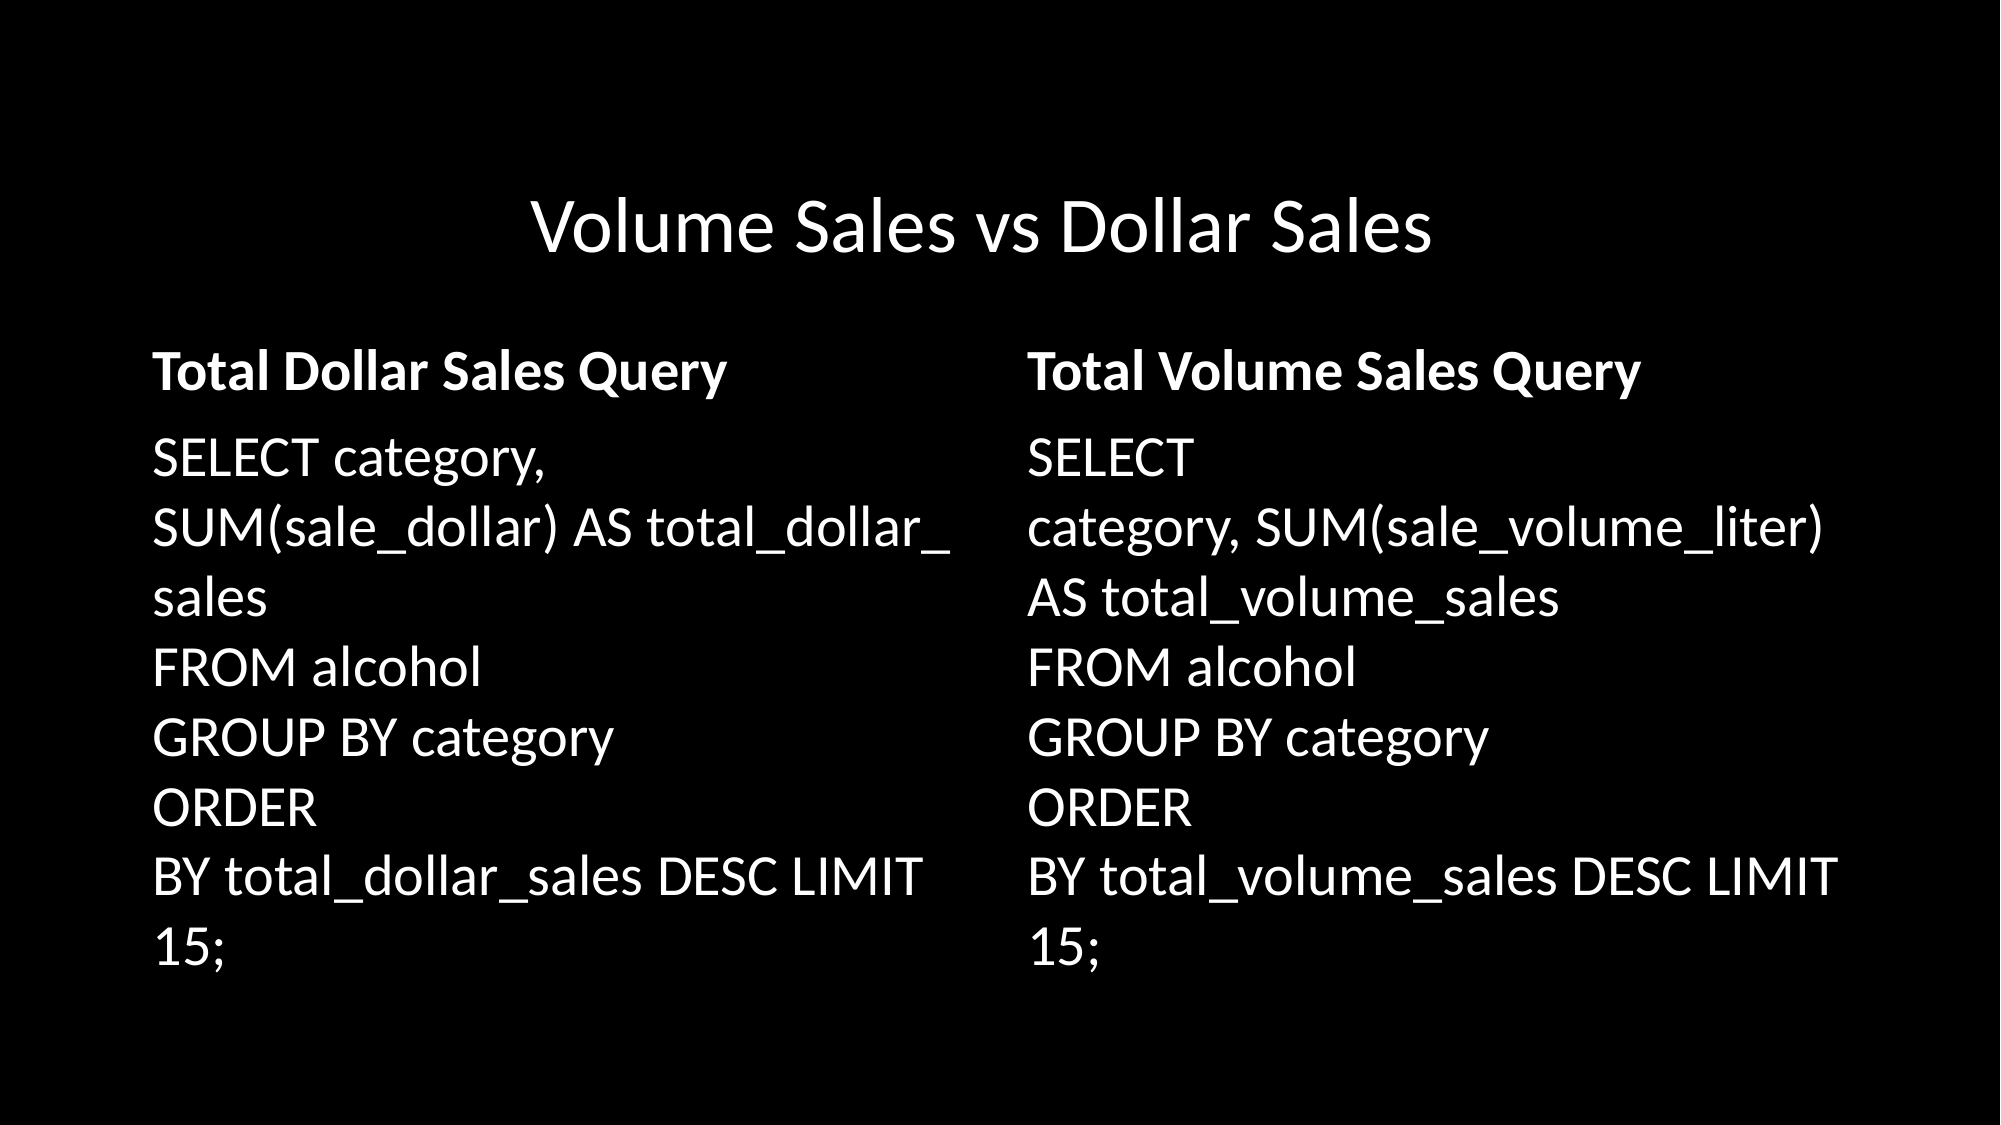

# Volume Sales vs Dollar Sales
Total Dollar Sales Query
Total Volume Sales Query
SELECT category, SUM(sale_dollar) AS total_dollar_sales
FROM alcohol
GROUP BY category
ORDER BY total_dollar_sales DESC LIMIT 15;

SELECT category, SUM(sale_volume_liter) AS total_volume_sales
FROM alcohol
GROUP BY category
ORDER BY total_volume_sales DESC LIMIT 15;